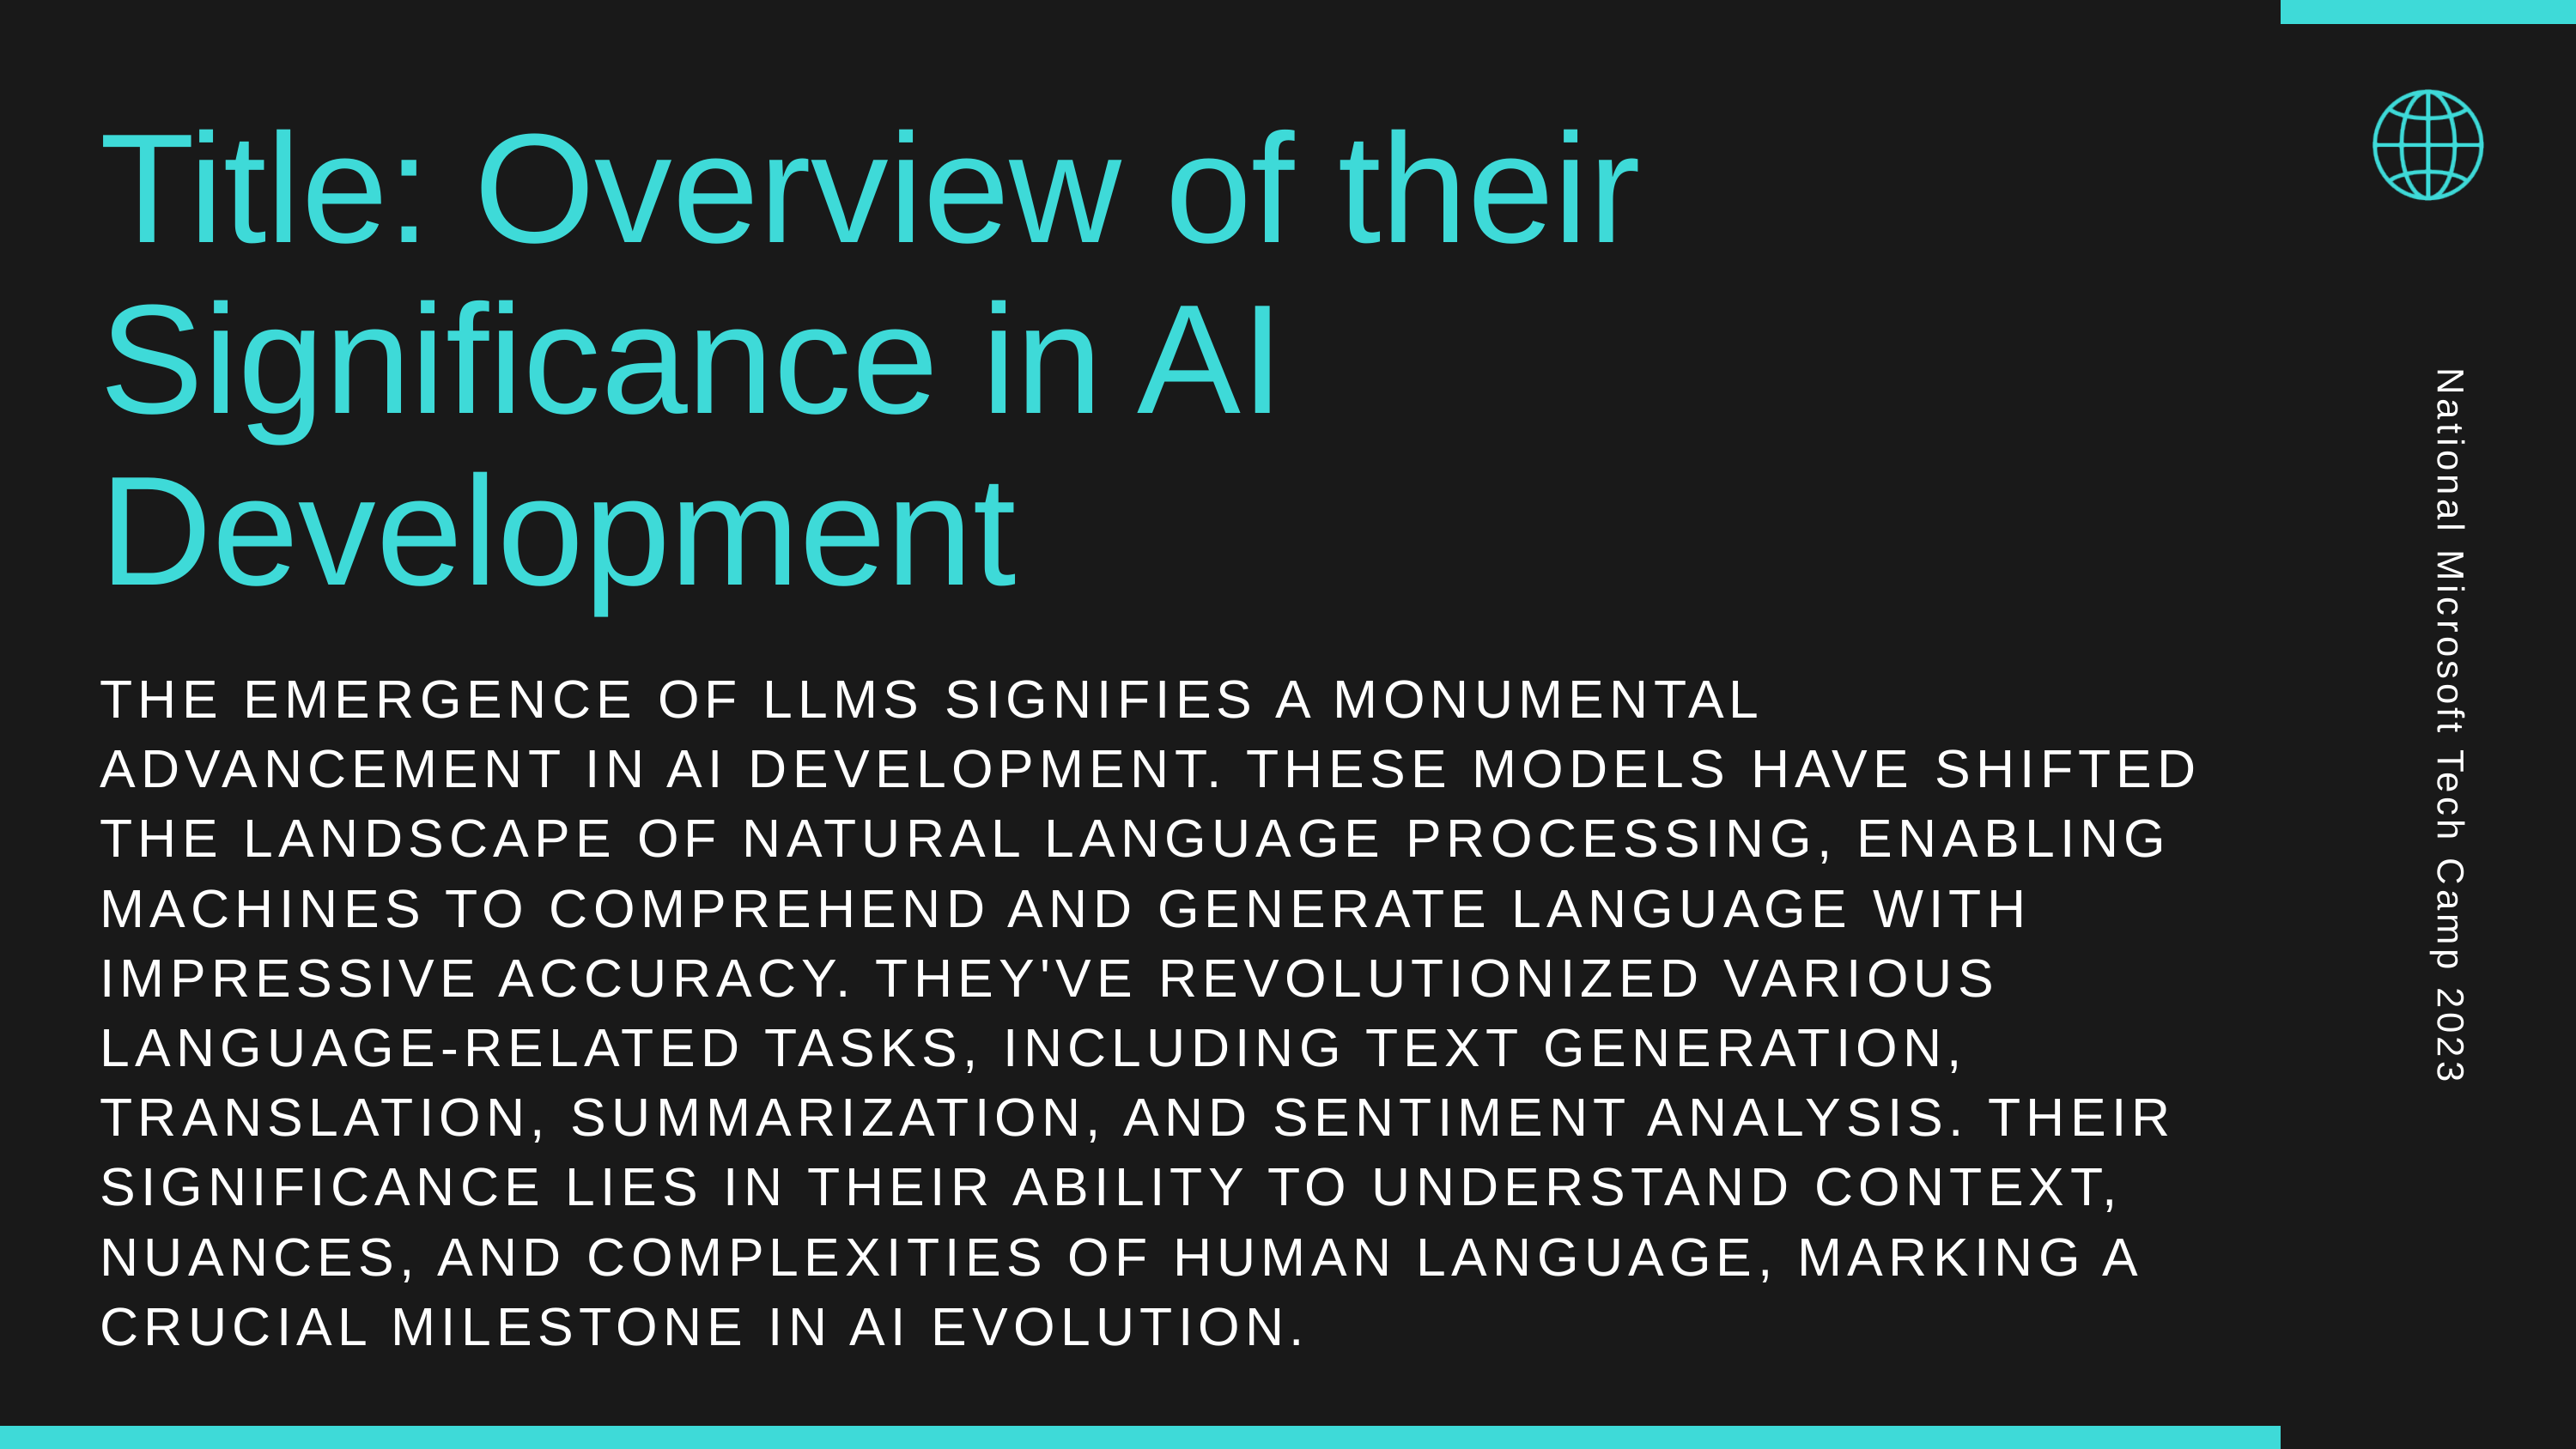

Title: Overview of their Significance in AI Development
THE EMERGENCE OF LLMS SIGNIFIES A MONUMENTAL ADVANCEMENT IN AI DEVELOPMENT. THESE MODELS HAVE SHIFTED THE LANDSCAPE OF NATURAL LANGUAGE PROCESSING, ENABLING MACHINES TO COMPREHEND AND GENERATE LANGUAGE WITH IMPRESSIVE ACCURACY. THEY'VE REVOLUTIONIZED VARIOUS LANGUAGE-RELATED TASKS, INCLUDING TEXT GENERATION, TRANSLATION, SUMMARIZATION, AND SENTIMENT ANALYSIS. THEIR SIGNIFICANCE LIES IN THEIR ABILITY TO UNDERSTAND CONTEXT, NUANCES, AND COMPLEXITIES OF HUMAN LANGUAGE, MARKING A CRUCIAL MILESTONE IN AI EVOLUTION.
National Microsoft Tech Camp 2023